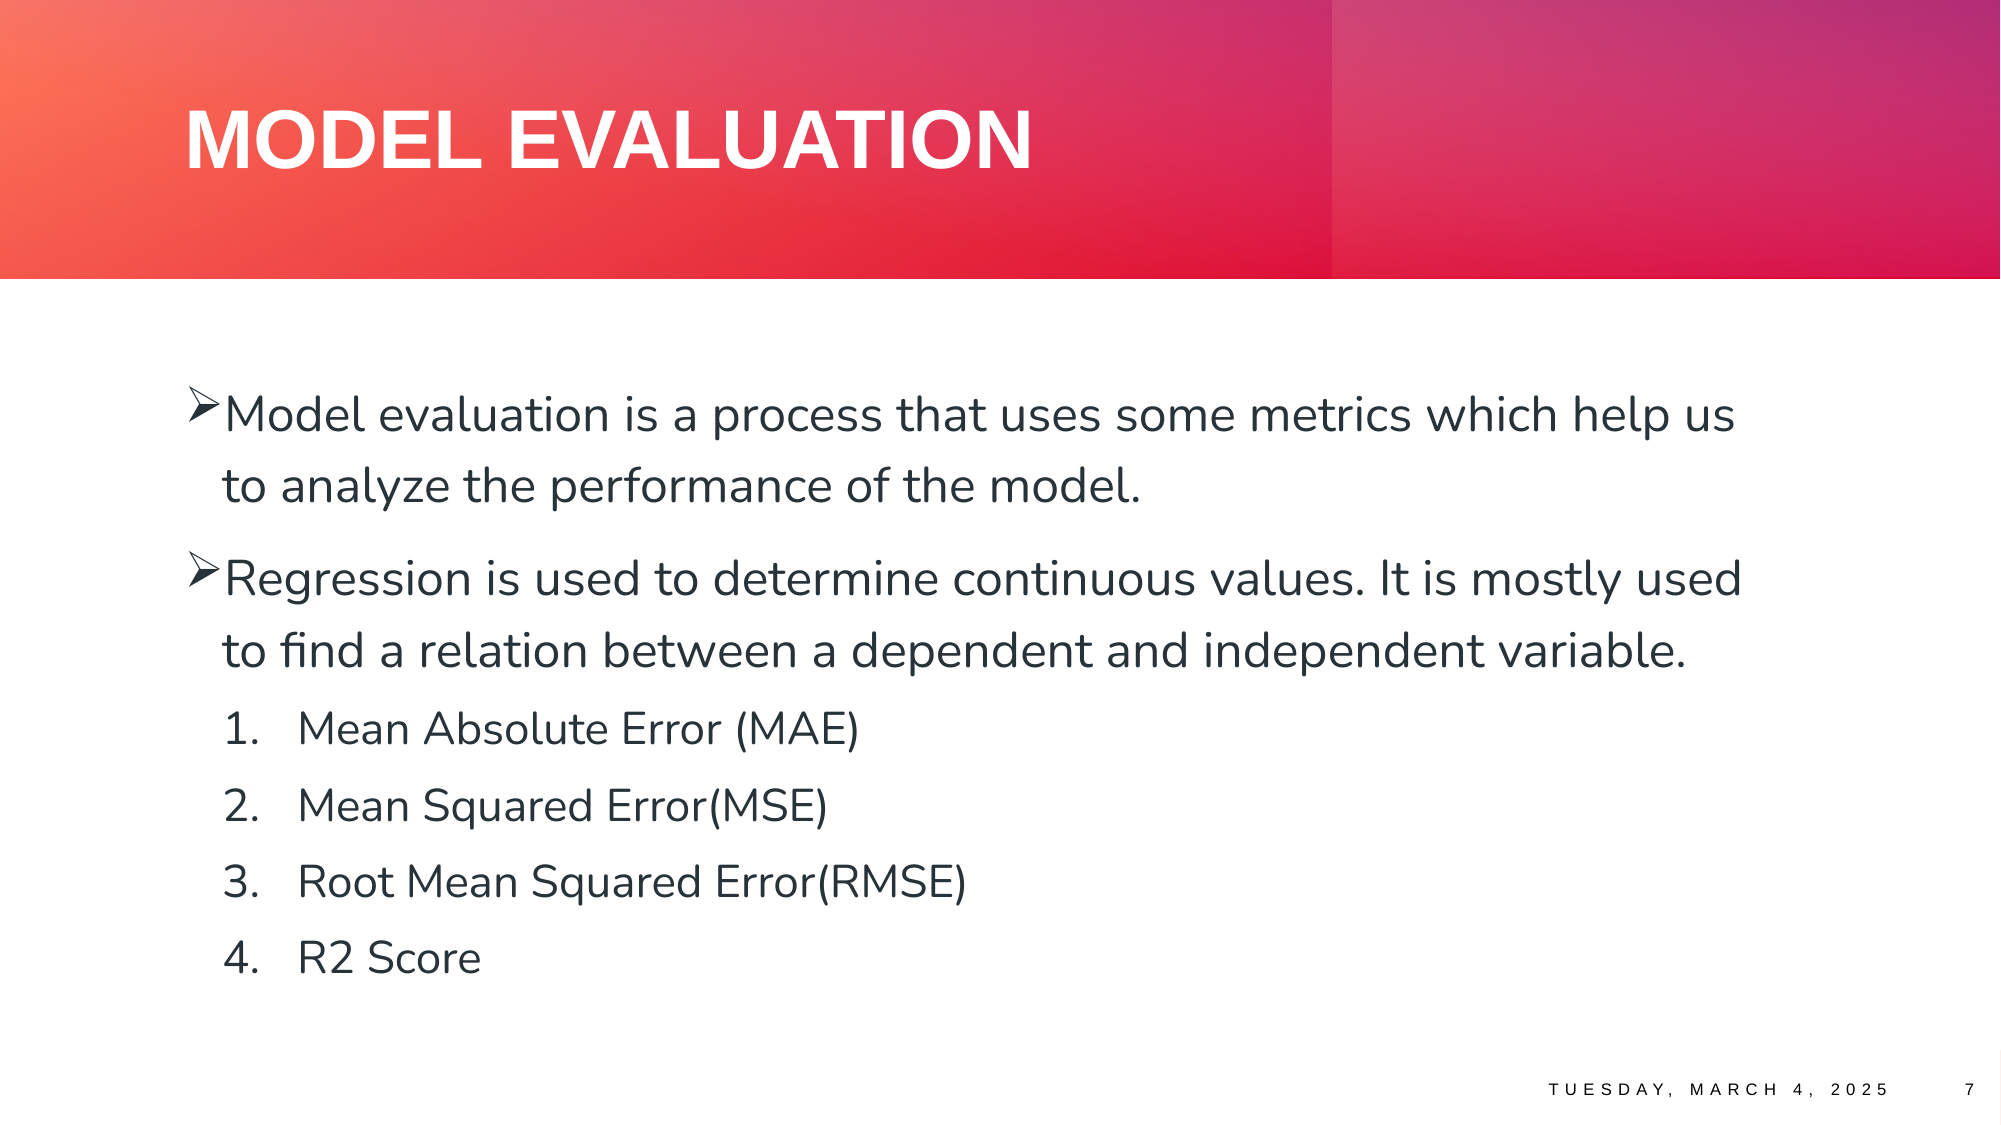

# MODEL EVALUATION
Model evaluation is a process that uses some metrics which help us to analyze the performance of the model.
Regression is used to determine continuous values. It is mostly used to find a relation between a dependent and independent variable.
Mean Absolute Error (MAE)
Mean Squared Error(MSE)
Root Mean Squared Error(RMSE)
R2 Score
Tuesday, March 4, 2025
7